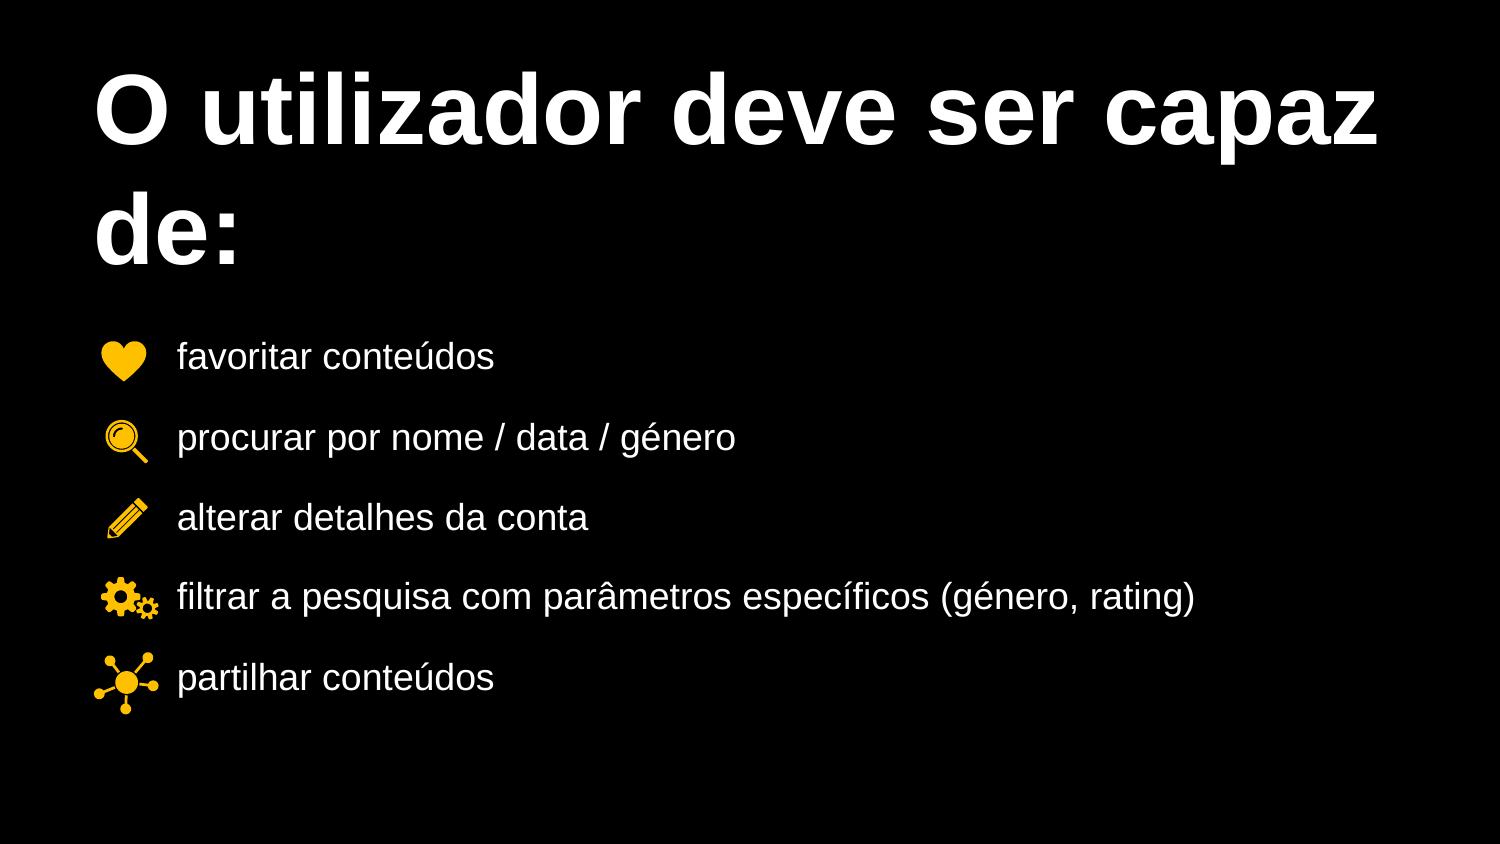

# O utilizador deve ser capaz de:
 favoritar conteúdos
 procurar por nome / data / género
 alterar detalhes da conta
 filtrar a pesquisa com parâmetros específicos (género, rating)
 partilhar conteúdos